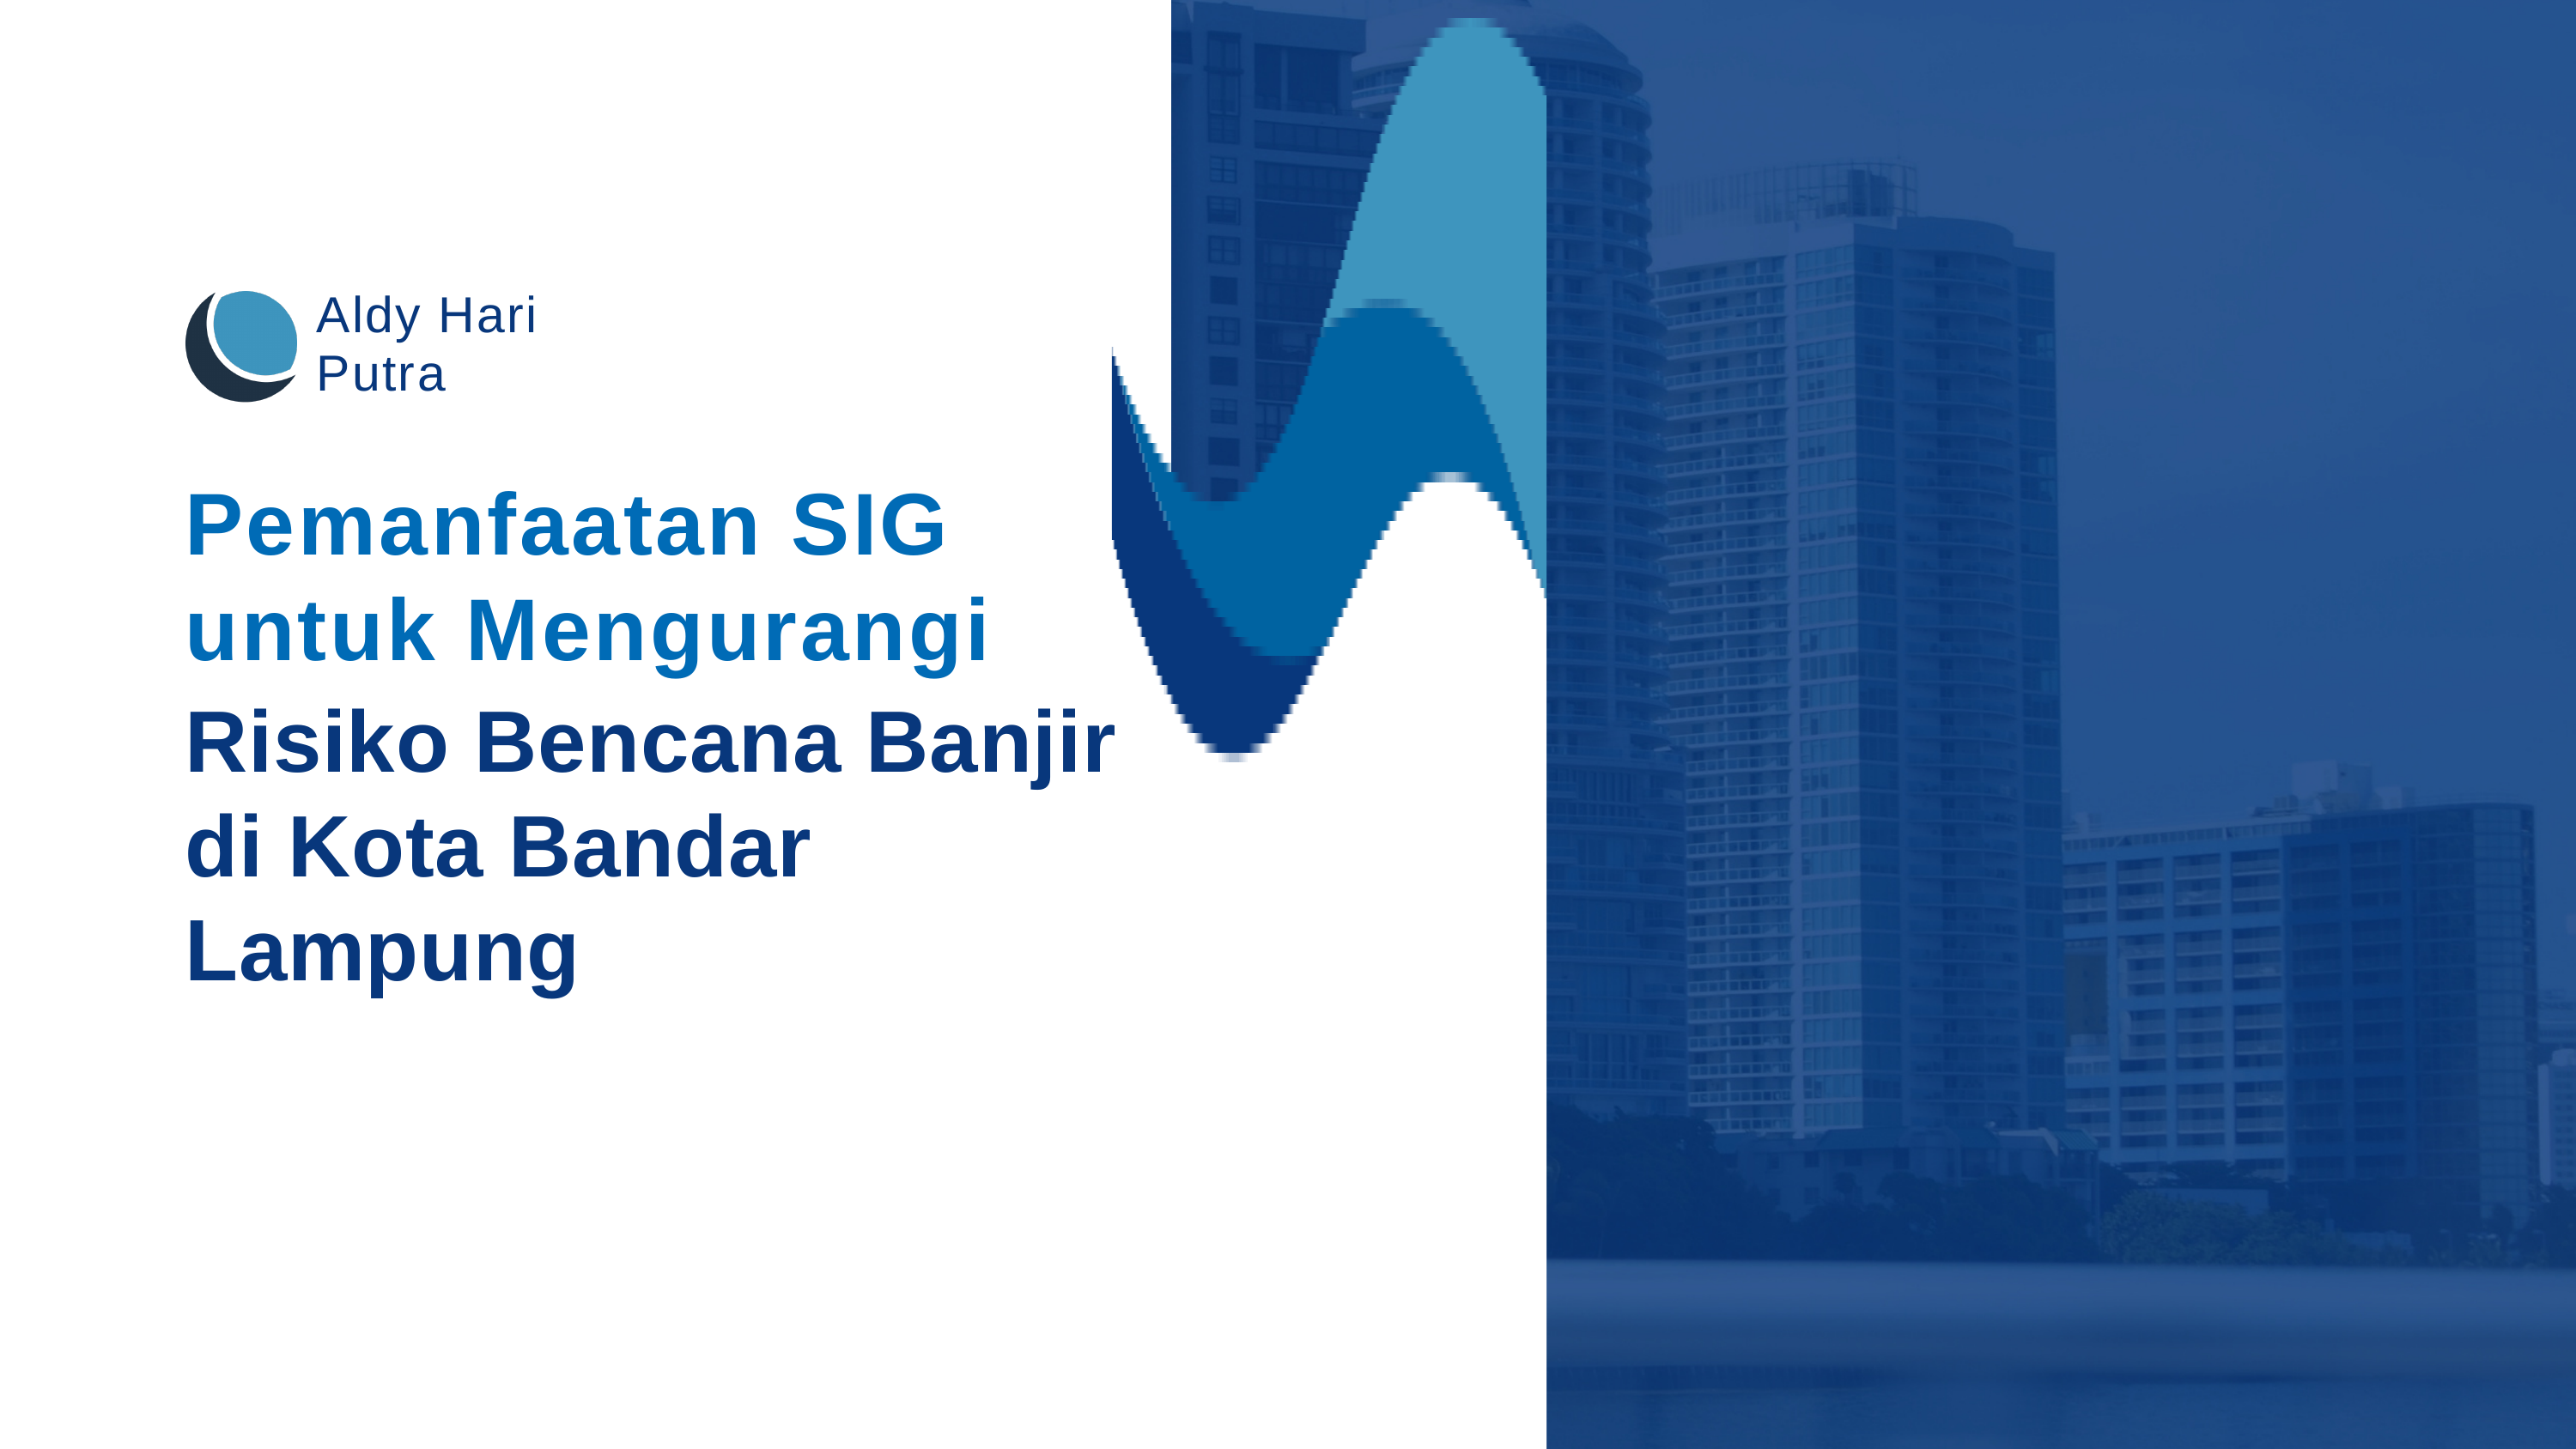

Aldy Hari Putra

Pemanfaatan SIG untuk Mengurangi

Risiko Bencana Banjir di Kota Bandar Lampung